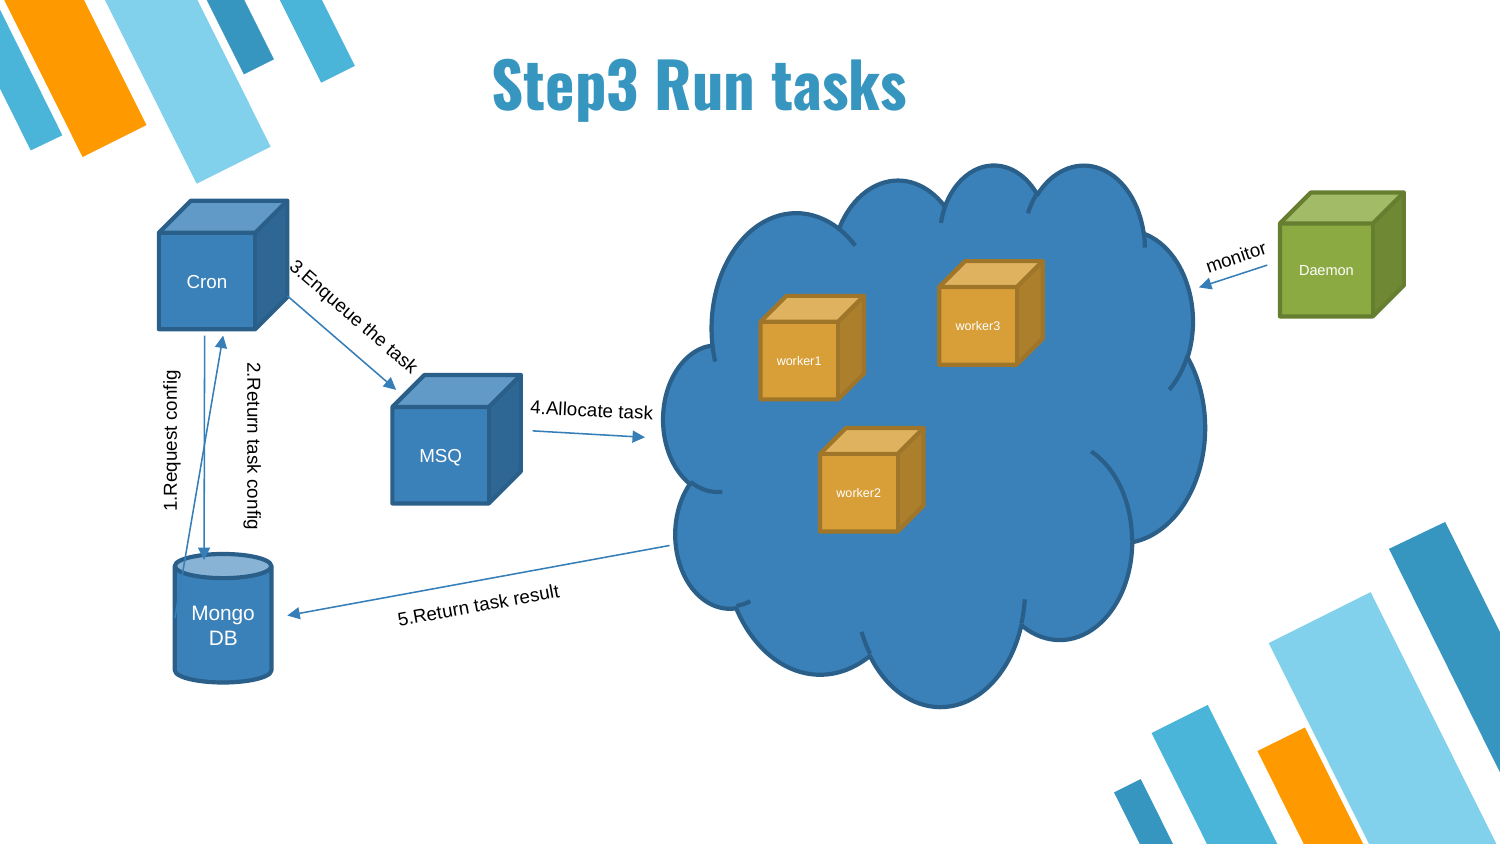

# Step3 Run tasks

Daemon
Cron
monitor
worker3
worker1
3.Enqueue the task
MSQ
4.Allocate task
1.Request config
2.Return task config
worker2
MongoDB
5.Return task result